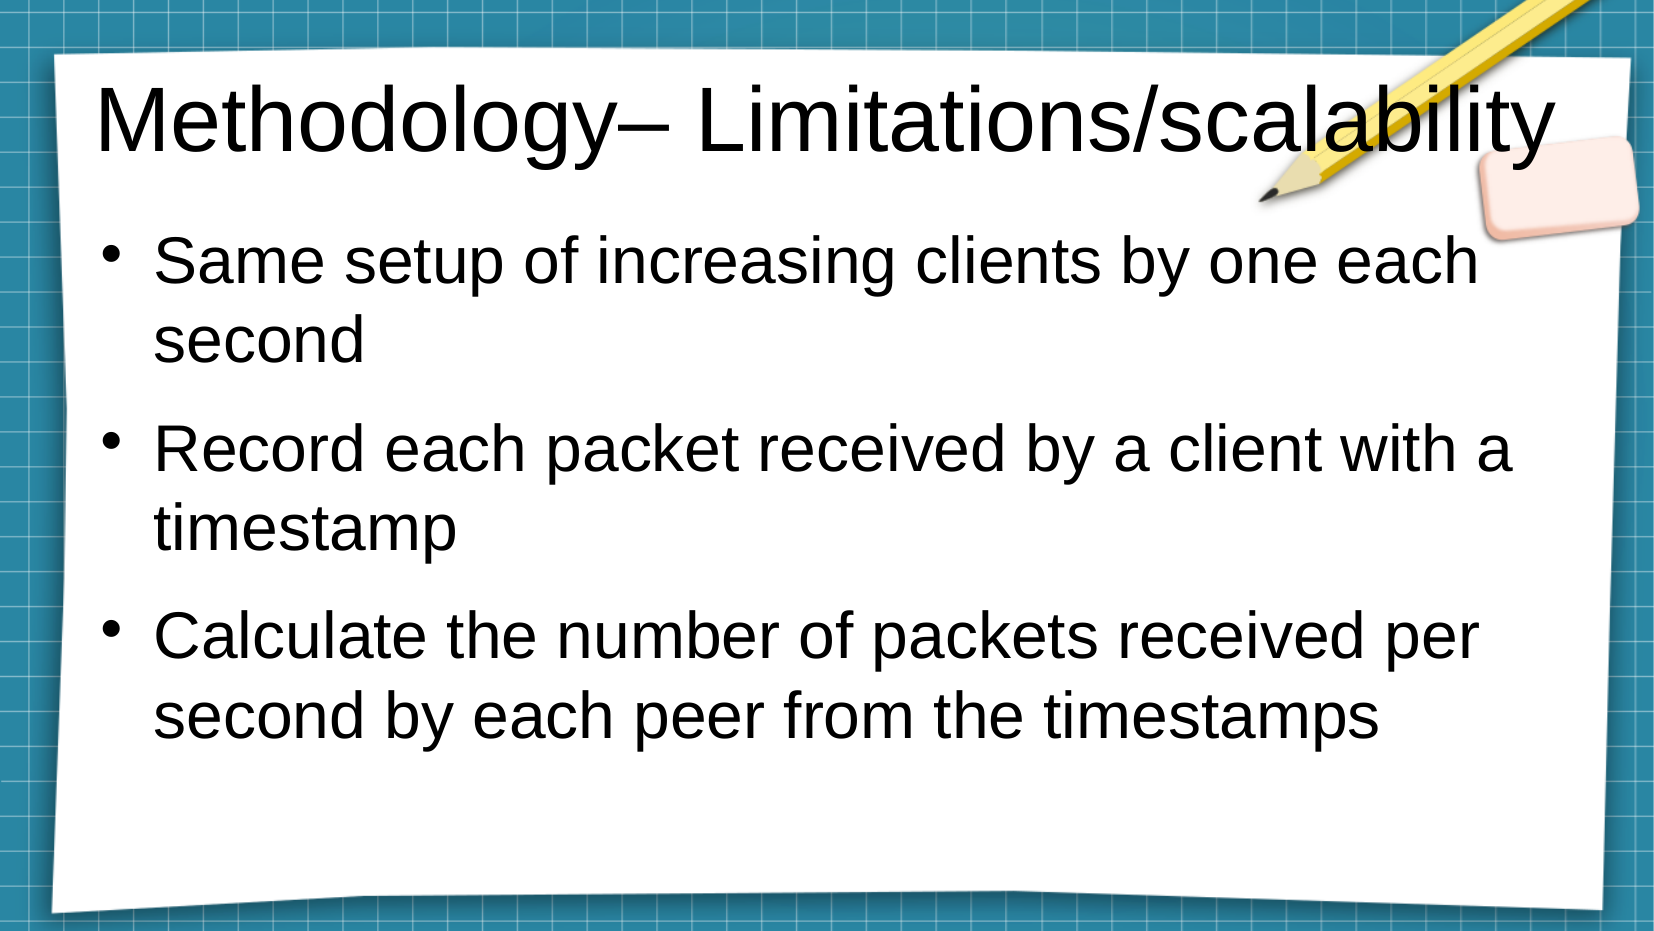

# Methodology– Limitations/scalability
Same setup of increasing clients by one each second
Record each packet received by a client with a timestamp
Calculate the number of packets received per second by each peer from the timestamps